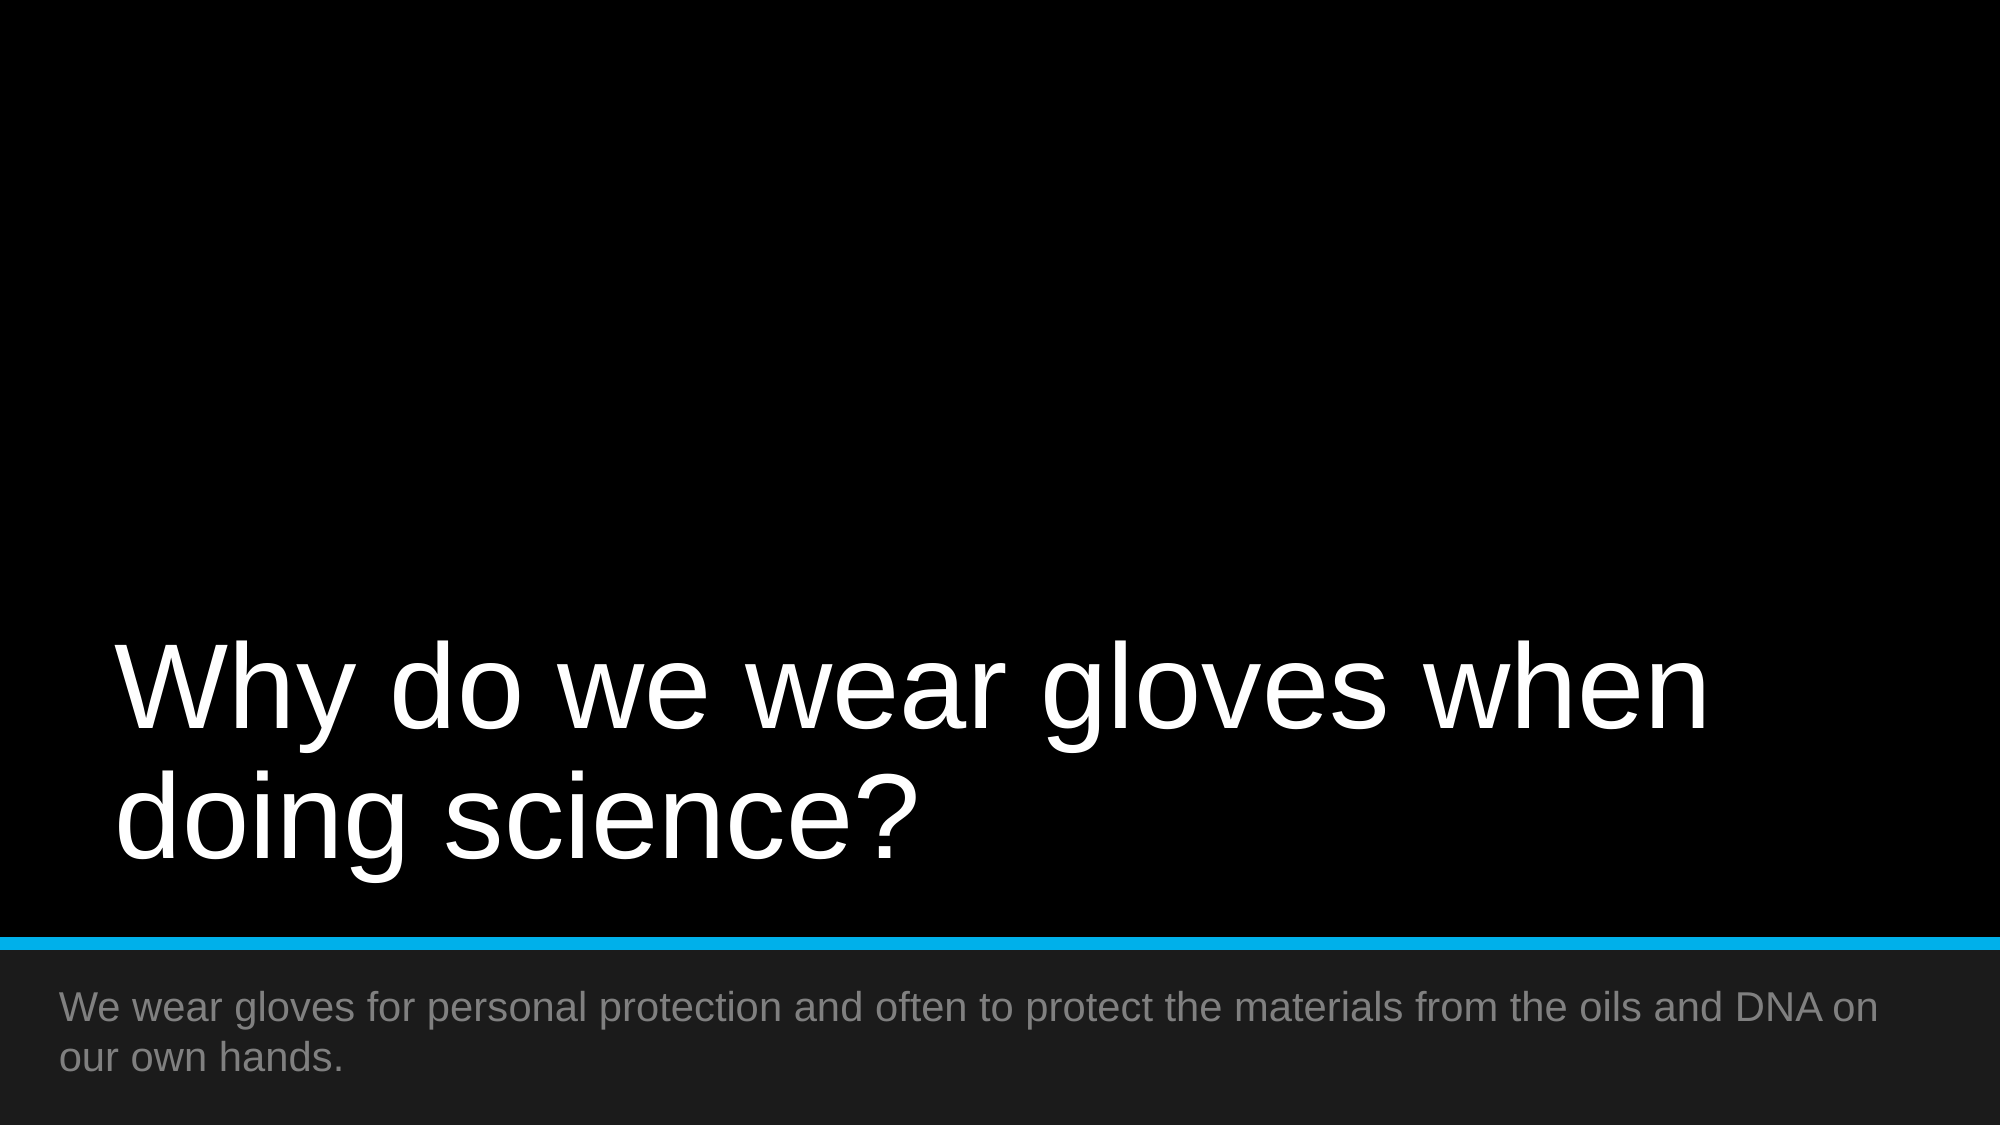

# Why do we wear gloves when doing science?
We wear gloves for personal protection and often to protect the materials from the oils and DNA on our own hands.